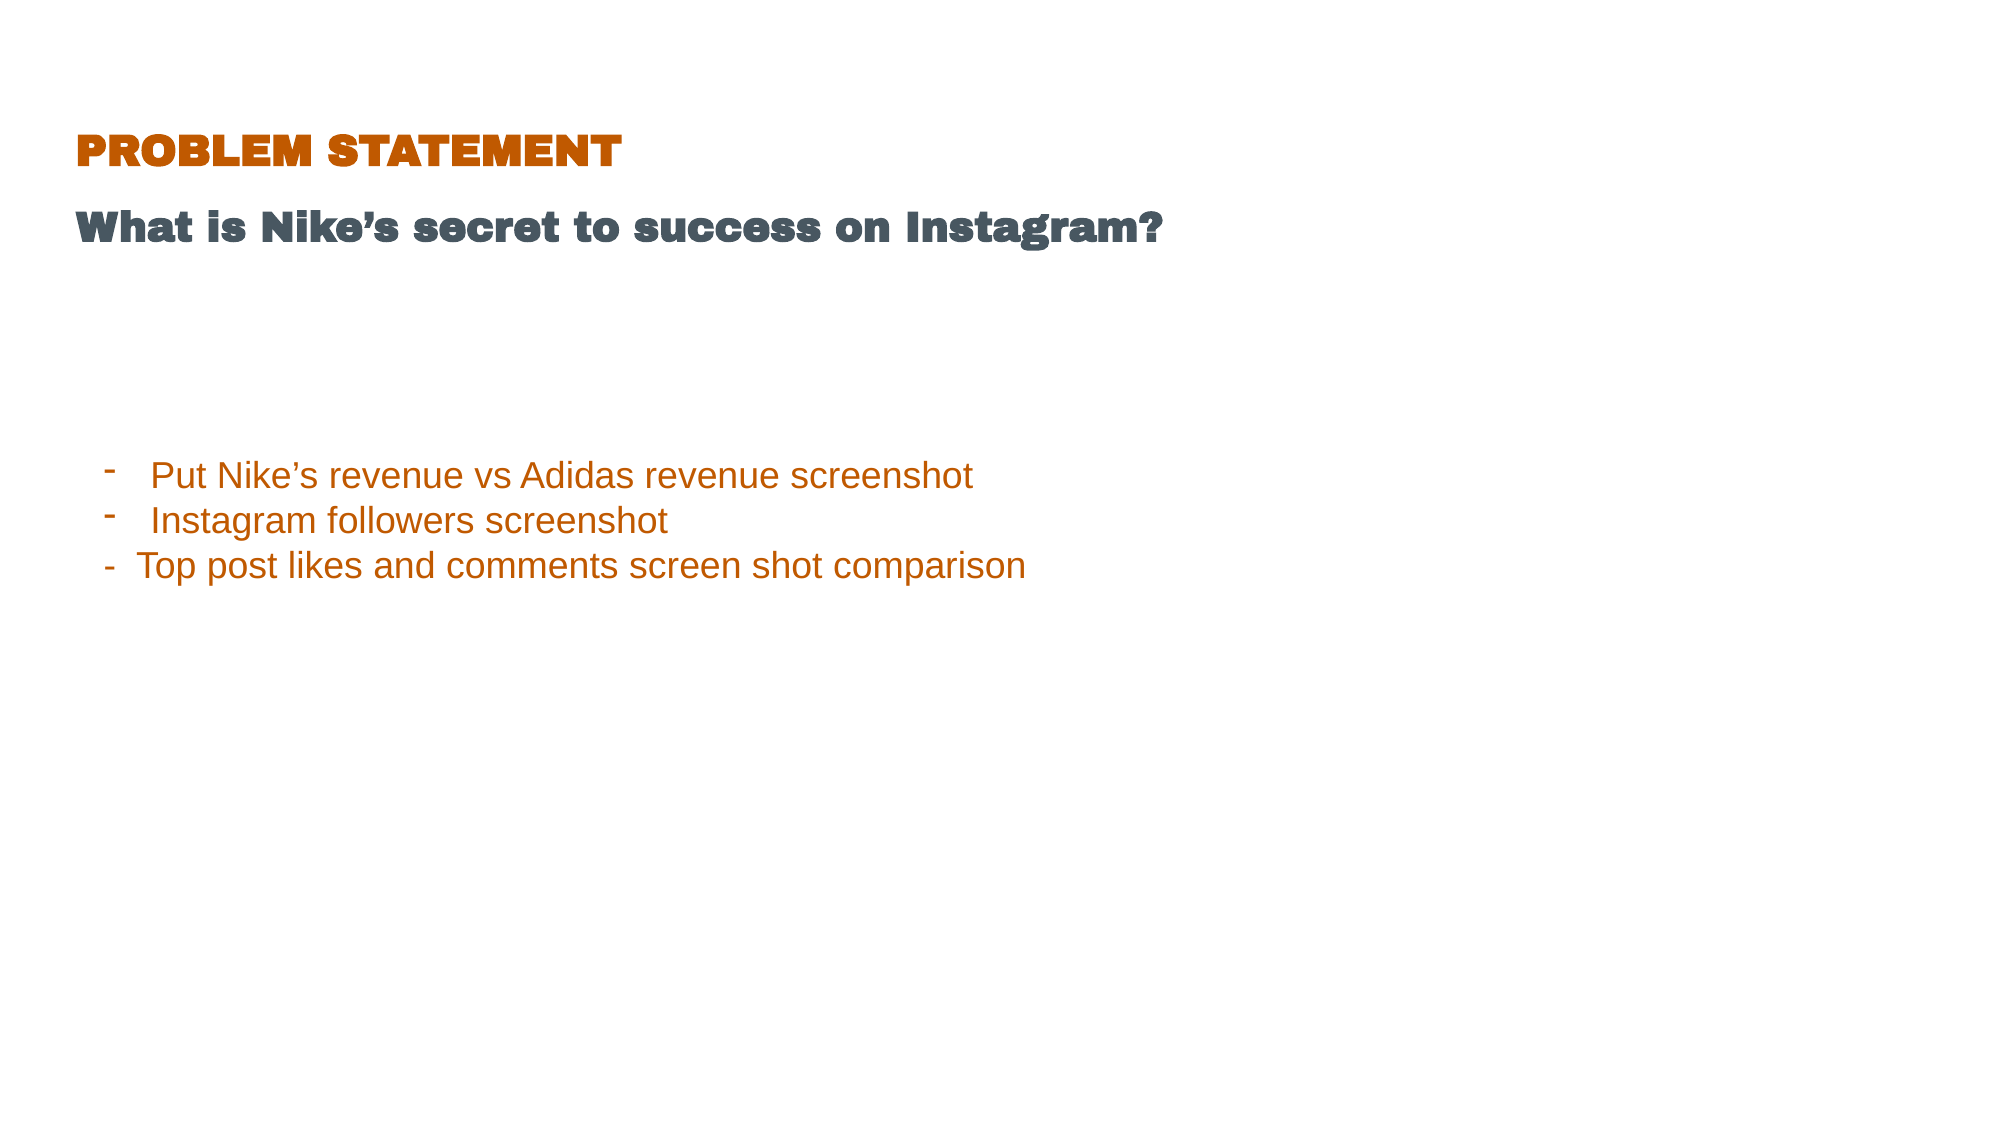

Problem statement
What is Nike’s secret to success on Instagram?

Put Nike’s revenue vs Adidas revenue screenshot
Instagram followers screenshot
-  Top post likes and comments screen shot comparison